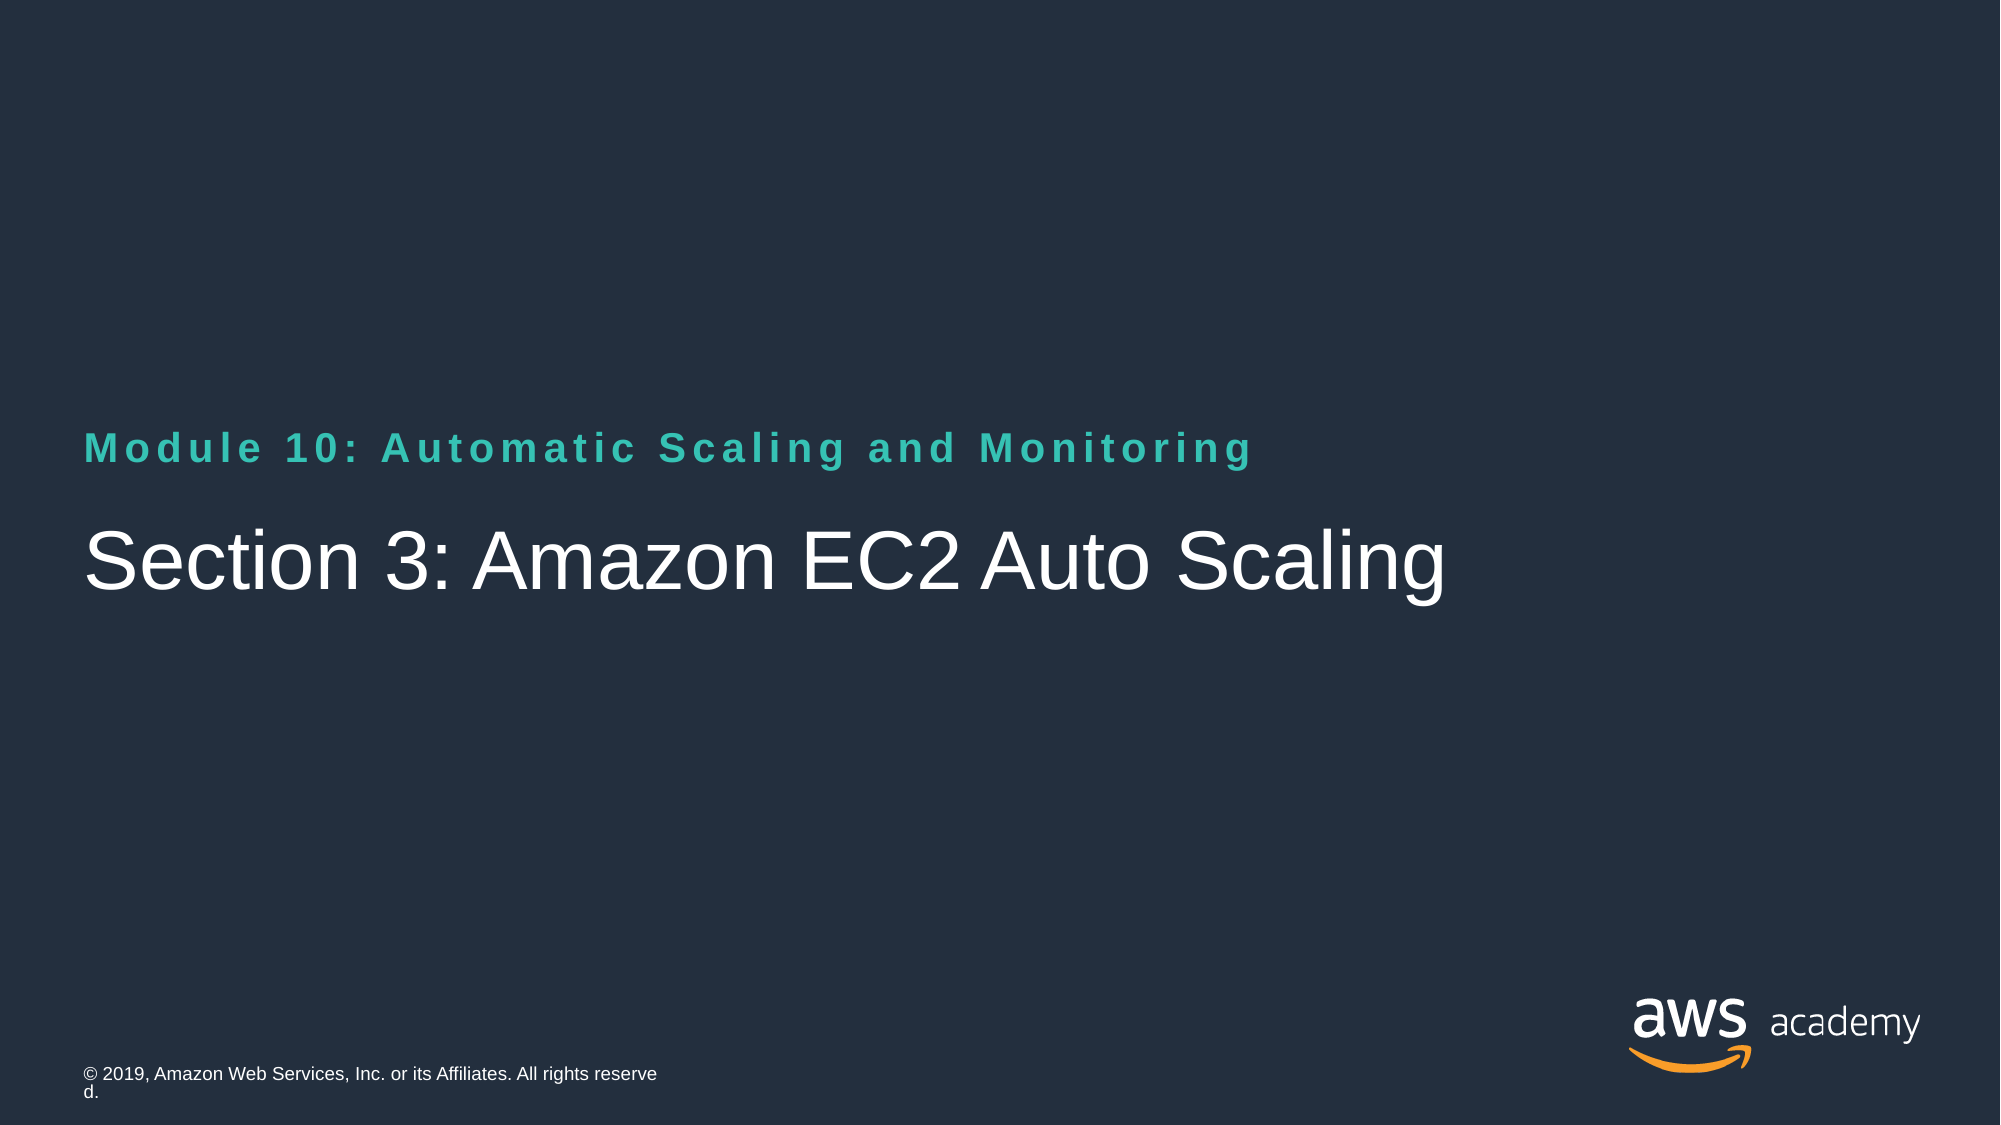

Module 10: Automatic Scaling and Monitoring
# Section 3: Amazon EC2 Auto Scaling
© 2019, Amazon Web Services, Inc. or its Affiliates. All rights reserved.